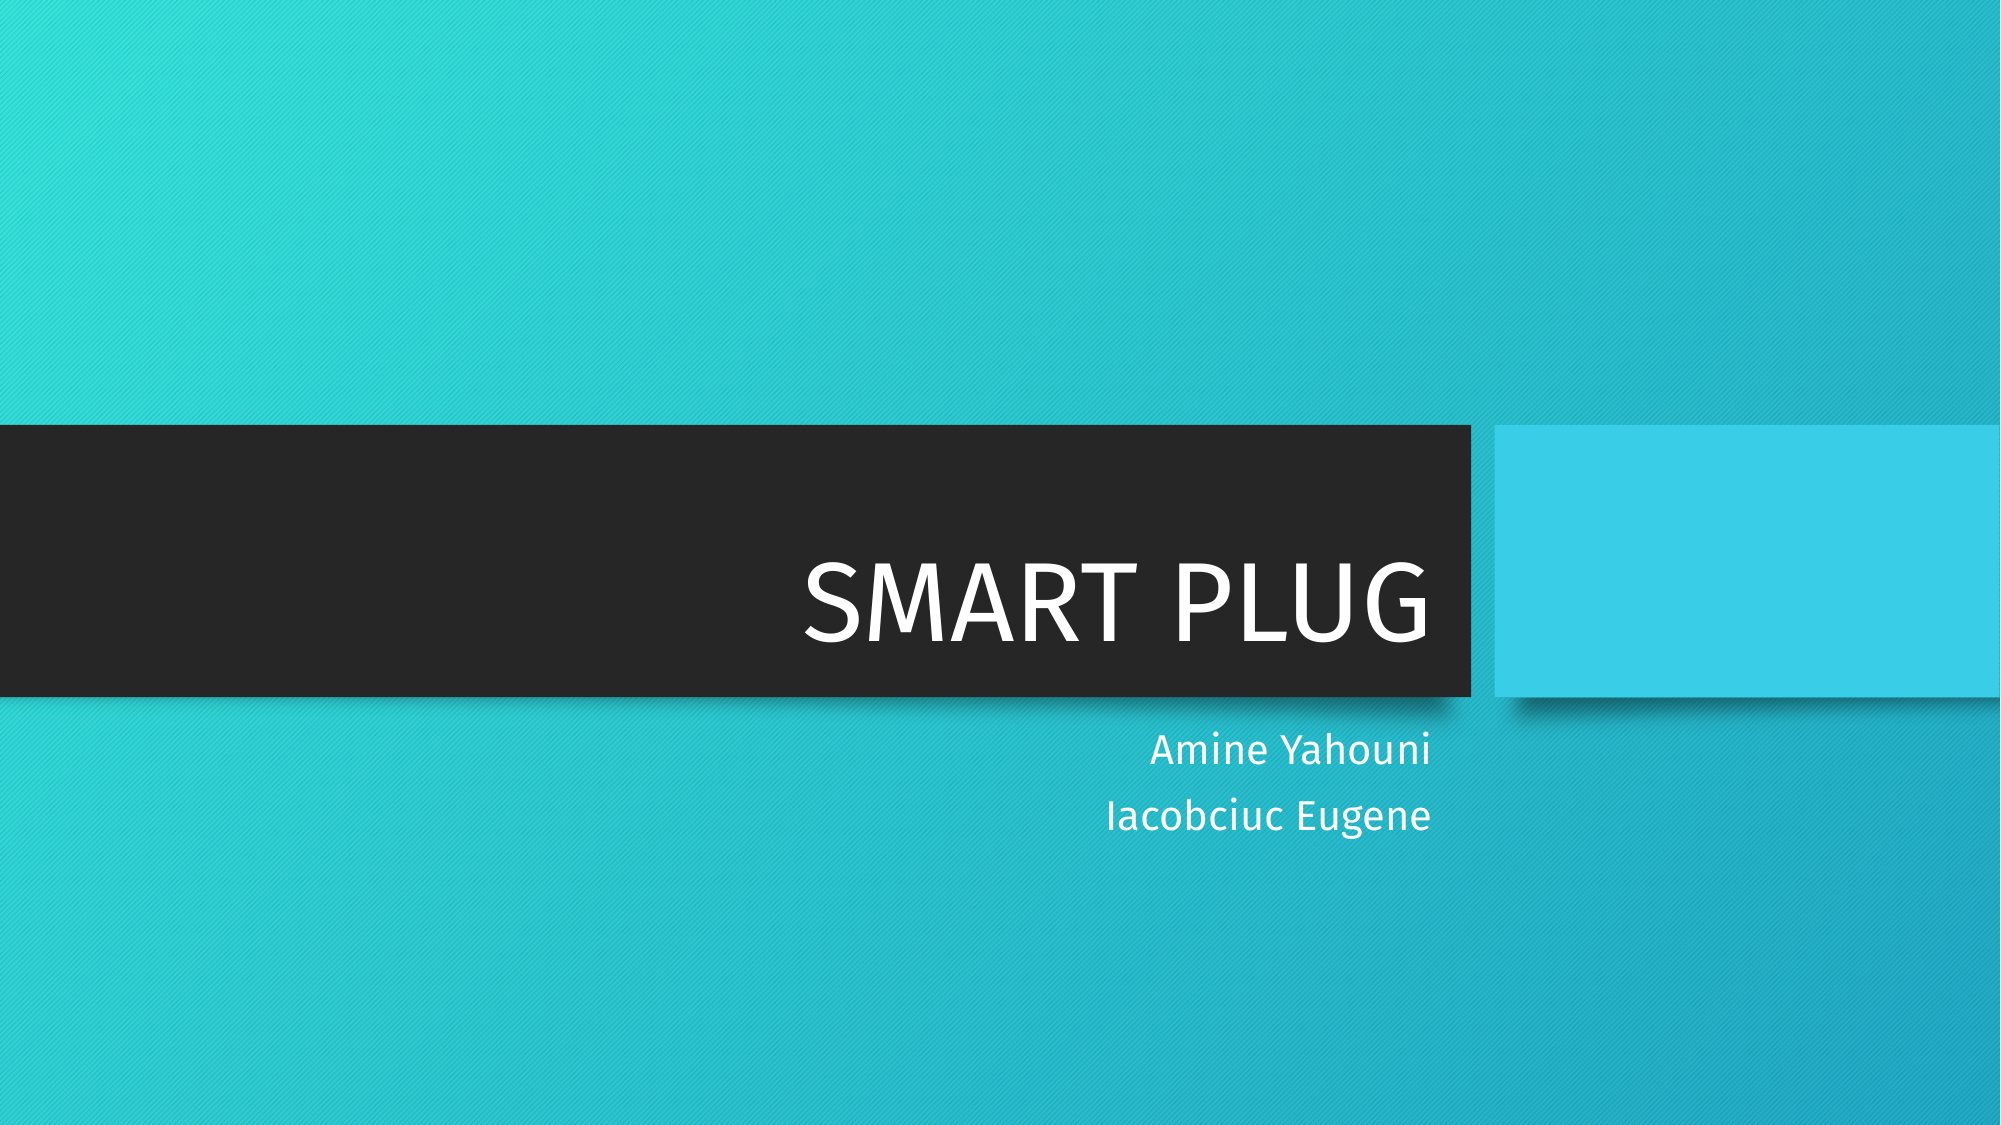

# SMART PLUG
Amine Yahouni
Iacobciuc Eugene